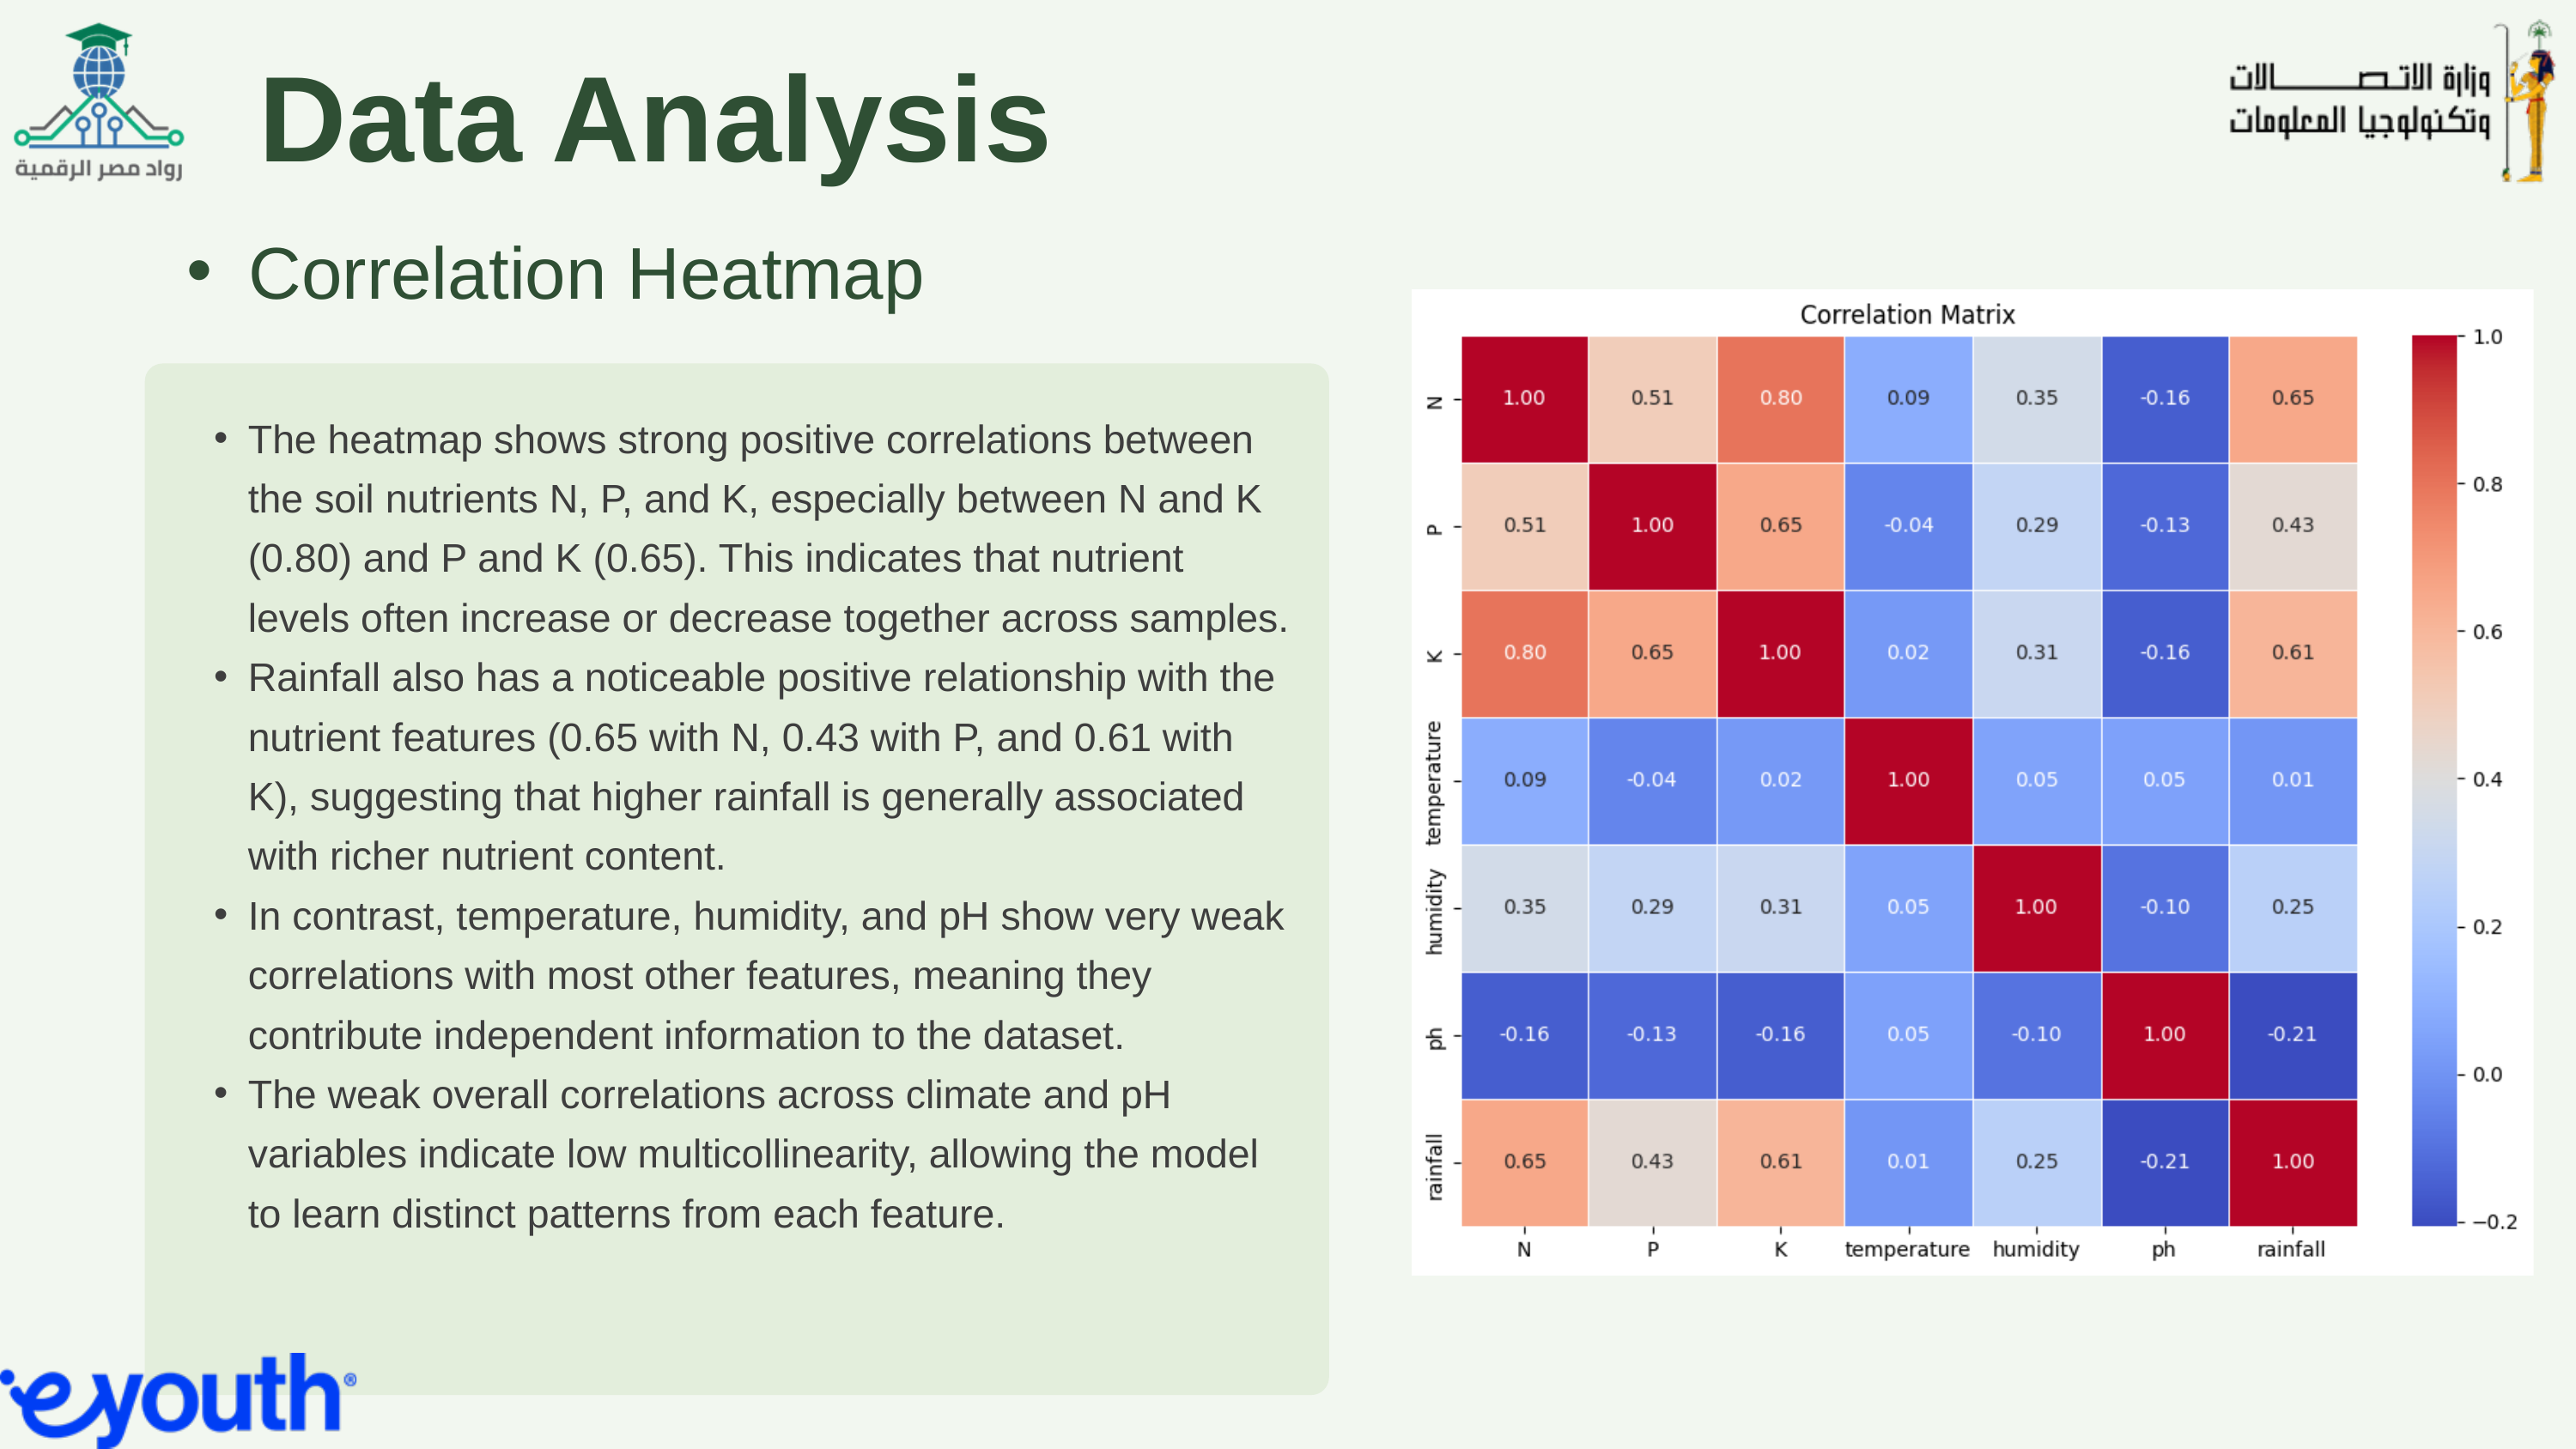

Data Analysis
Correlation Heatmap

The heatmap shows strong positive correlations between the soil nutrients N, P, and K, especially between N and K (0.80) and P and K (0.65). This indicates that nutrient levels often increase or decrease together across samples.
Rainfall also has a noticeable positive relationship with the nutrient features (0.65 with N, 0.43 with P, and 0.61 with K), suggesting that higher rainfall is generally associated with richer nutrient content.
In contrast, temperature, humidity, and pH show very weak correlations with most other features, meaning they contribute independent information to the dataset.
The weak overall correlations across climate and pH variables indicate low multicollinearity, allowing the model to learn distinct patterns from each feature.